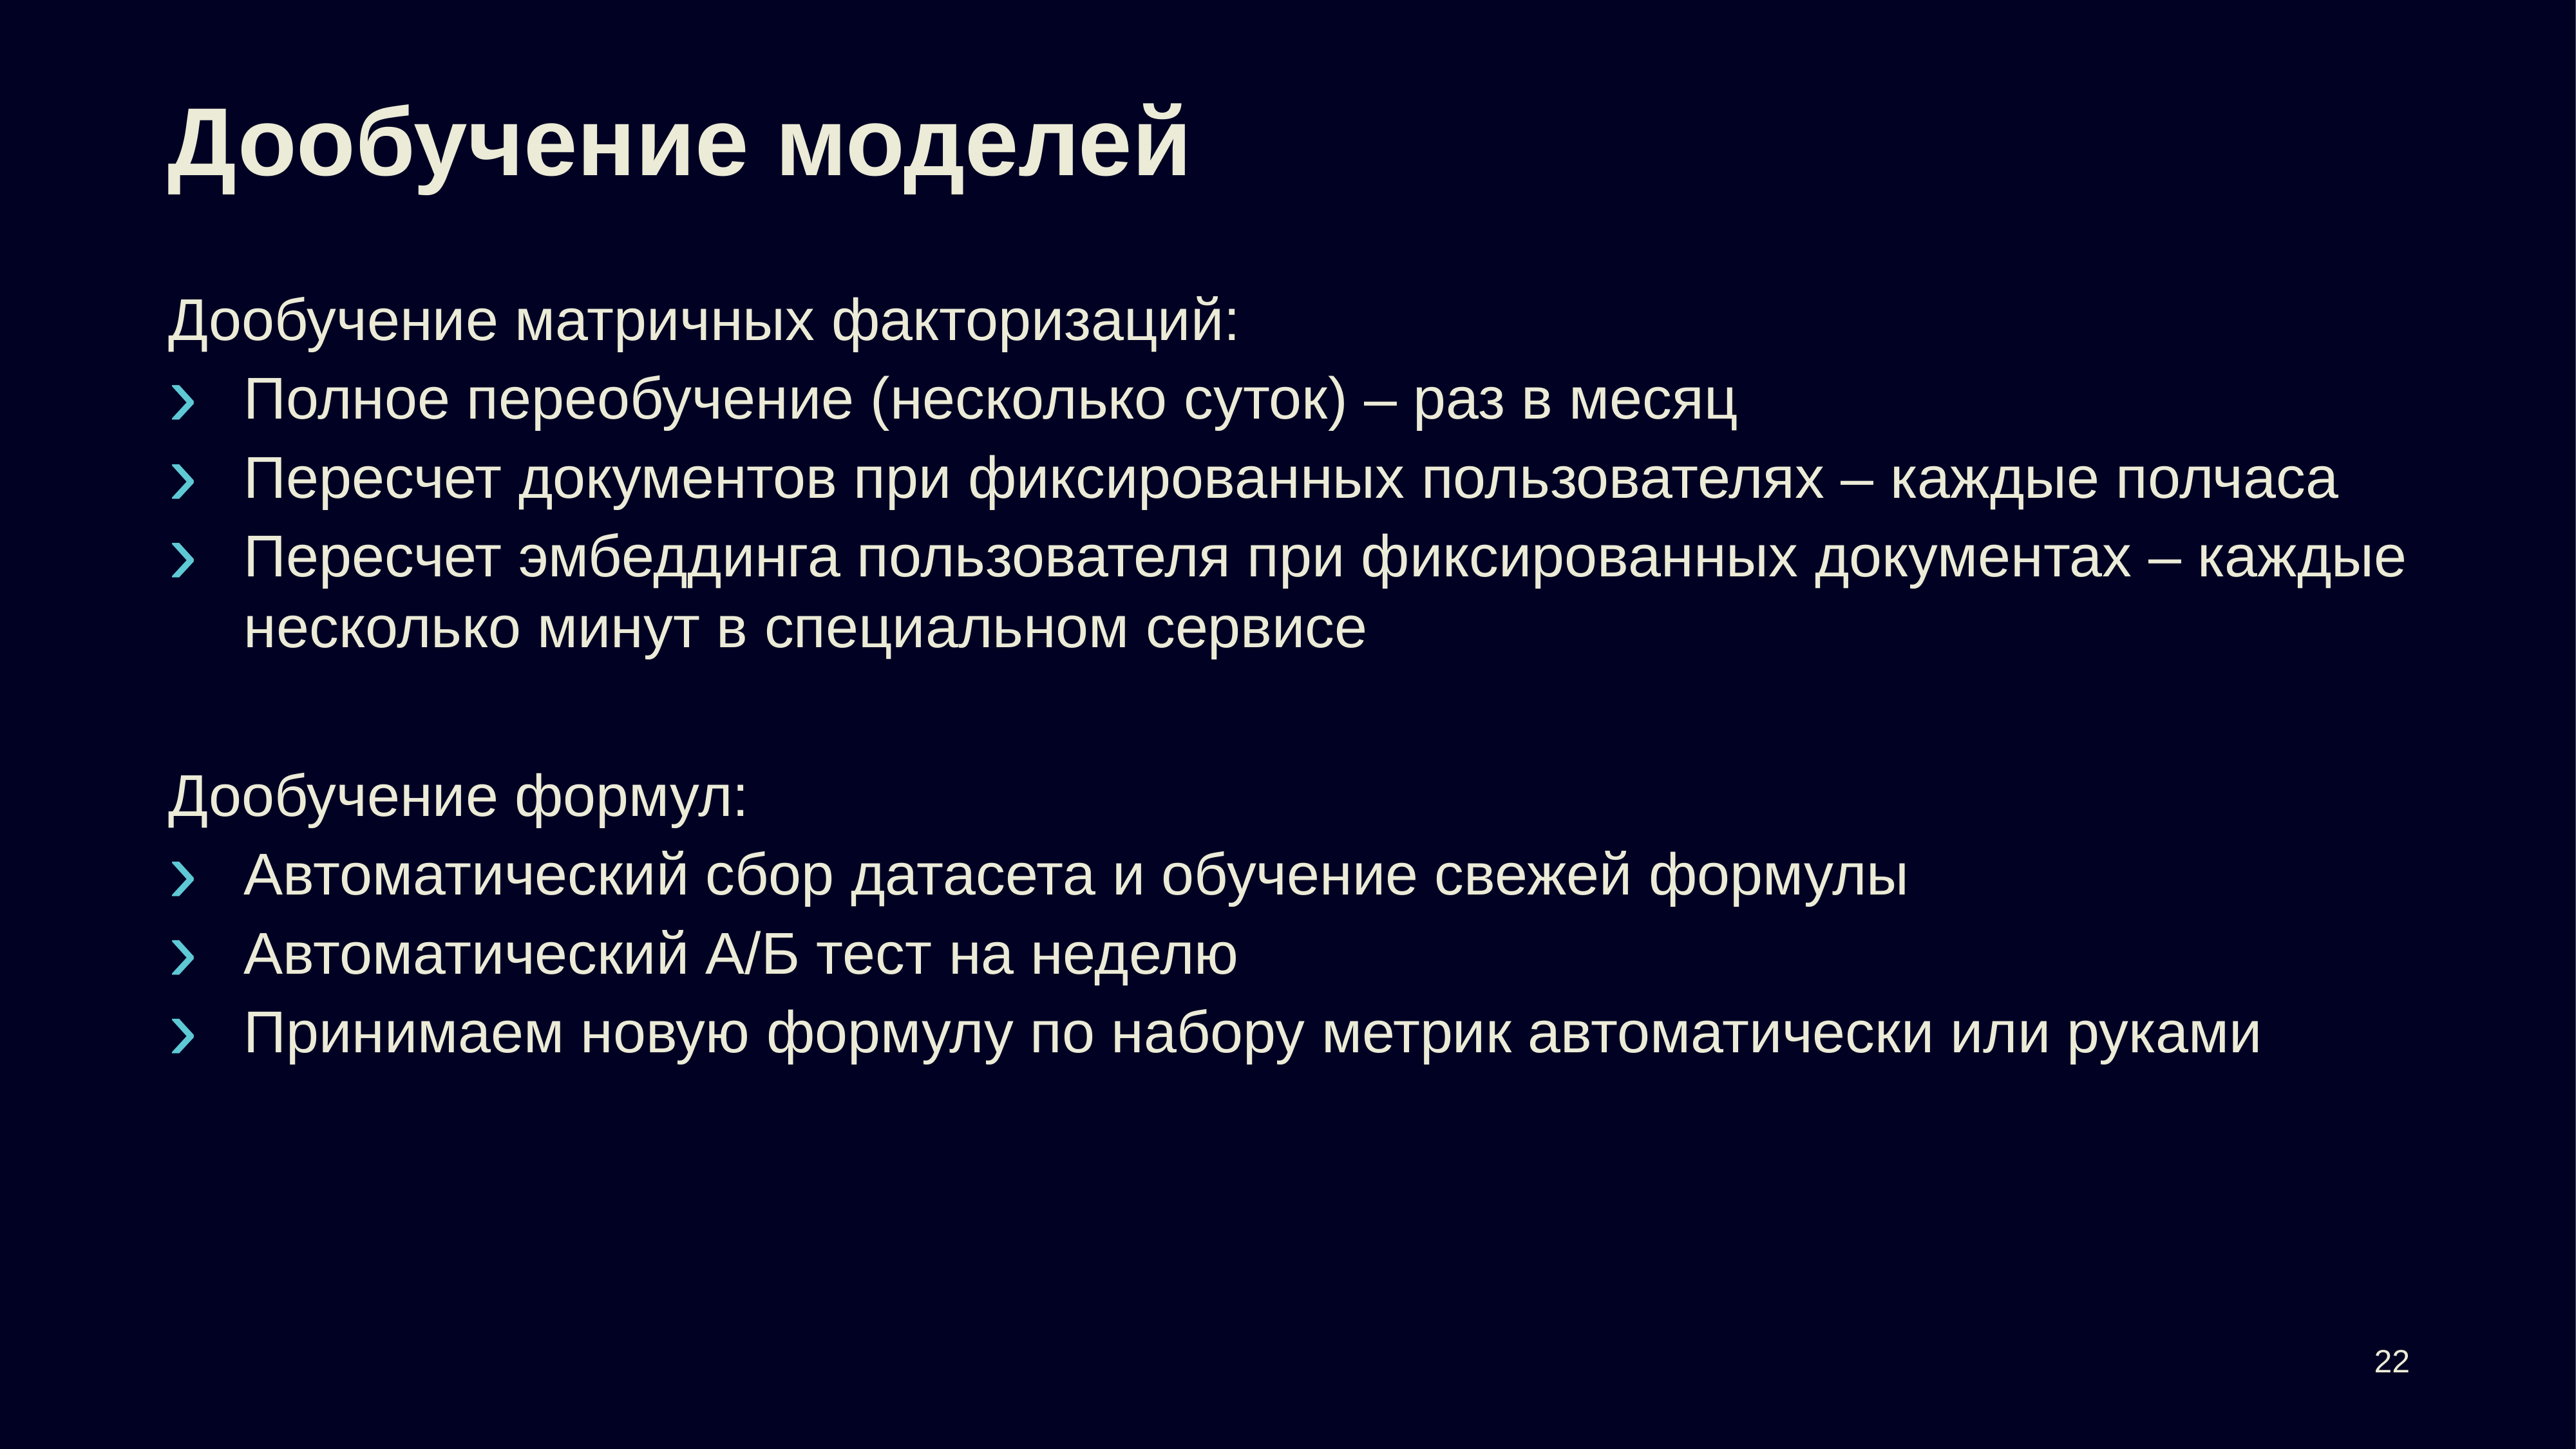

# Дообучение моделей
Дообучение матричных факторизаций:
Полное переобучение (несколько суток) – раз в месяц
Пересчет документов при фиксированных пользователях – каждые полчаса
Пересчет эмбеддинга пользователя при фиксированных документах – каждые несколько минут в специальном сервисе

Дообучение формул:
Автоматический сбор датасета и обучение свежей формулы
Автоматический А/Б тест на неделю
Принимаем новую формулу по набору метрик автоматически или руками
22